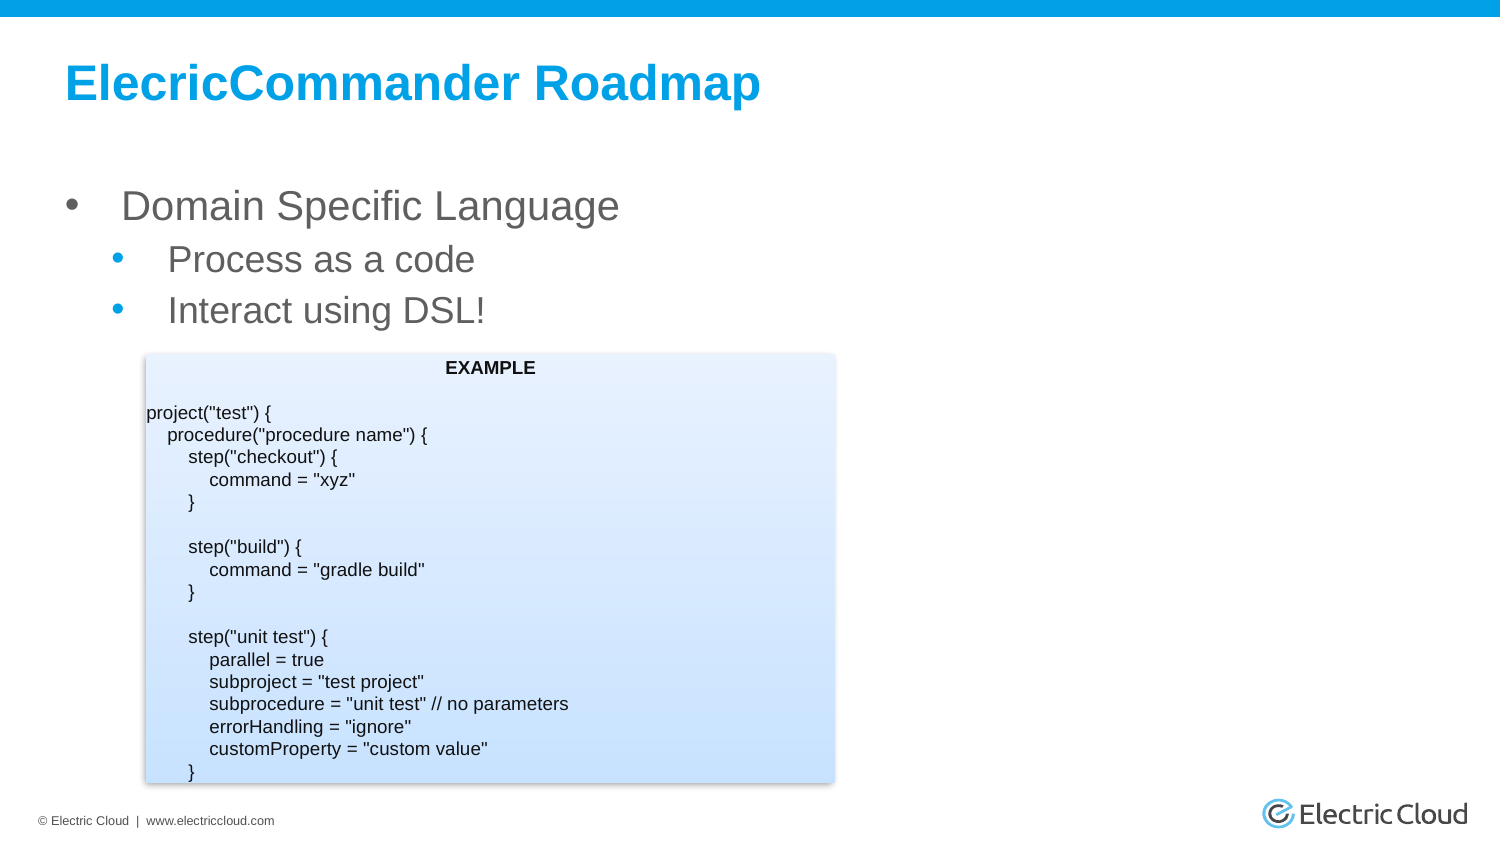

# ElecricCommander Roadmap
Domain Specific Language
Process as a code
Interact using DSL!

EXAMPLE

project("test") {
    procedure("procedure name") {
        step("checkout") {
            command = "xyz"
        }

        step("build") {
            command = "gradle build"
        }

        step("unit test") {
            parallel = true
            subproject = "test project"
            subprocedure = "unit test" // no parameters
            errorHandling = "ignore"
            customProperty = "custom value"
        }